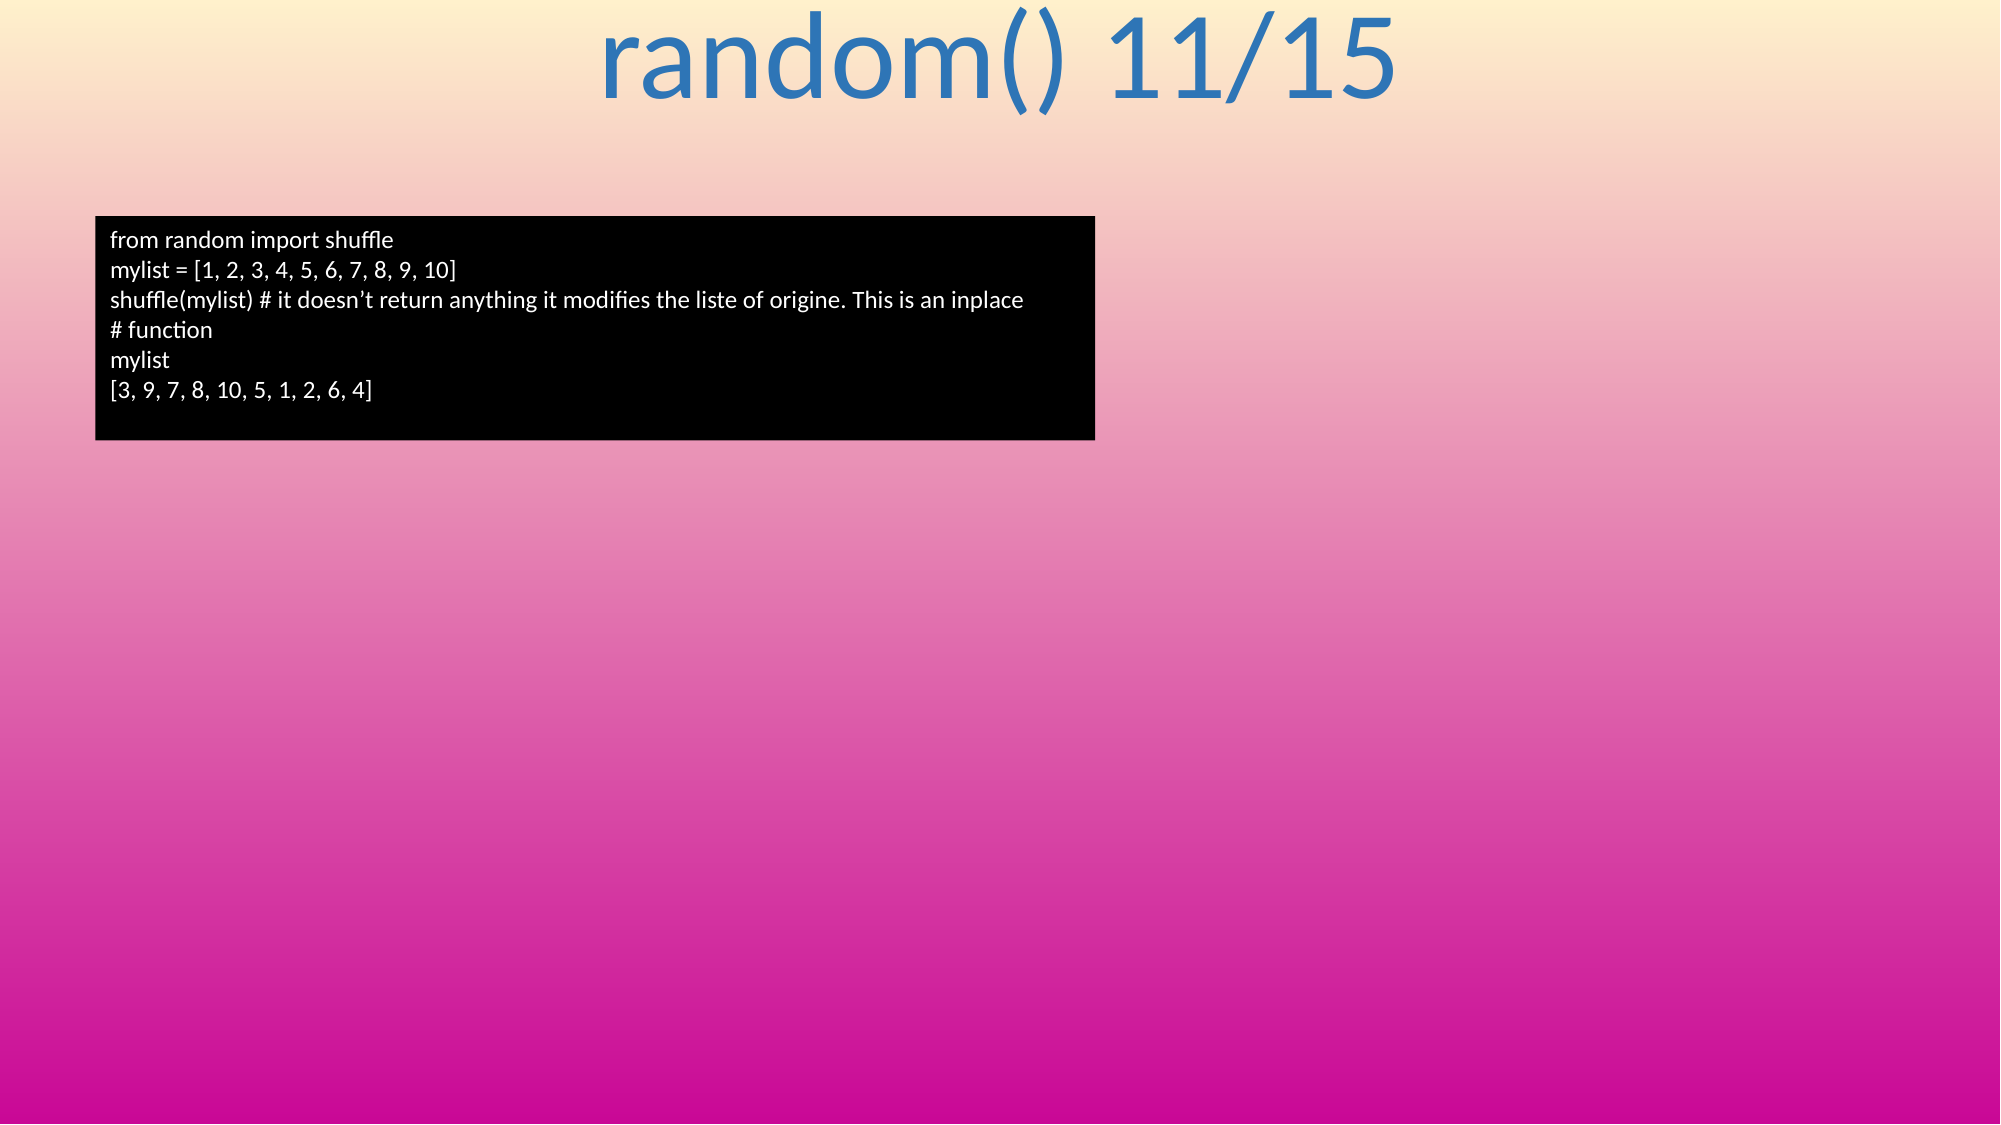

# random() 11/15

from random import shuffle
mylist = [1, 2, 3, 4, 5, 6, 7, 8, 9, 10]
shuffle(mylist) # it doesn’t return anything it modifies the liste of origine. This is an inplace        # function
mylist
[3, 9, 7, 8, 10, 5, 1, 2, 6, 4]

66